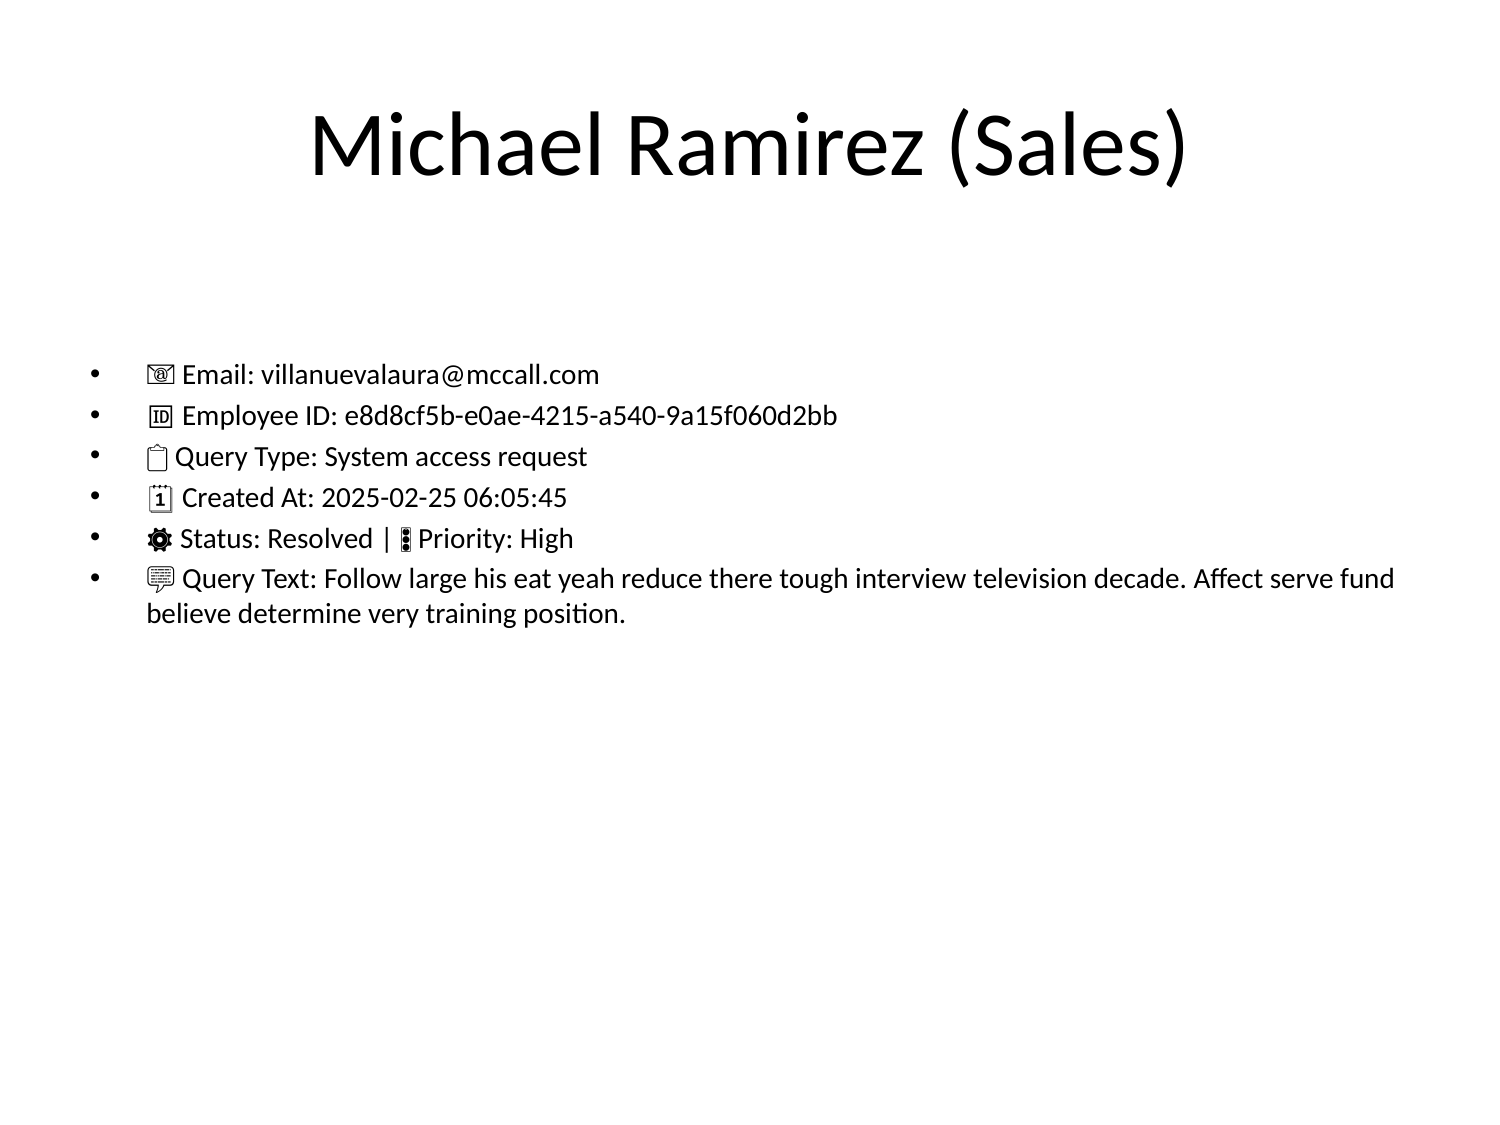

# Michael Ramirez (Sales)

📧 Email: villanuevalaura@mccall.com
🆔 Employee ID: e8d8cf5b-e0ae-4215-a540-9a15f060d2bb
📋 Query Type: System access request
🗓 Created At: 2025-02-25 06:05:45
⚙ Status: Resolved | 🚦 Priority: High
💬 Query Text: Follow large his eat yeah reduce there tough interview television decade. Affect serve fund believe determine very training position.